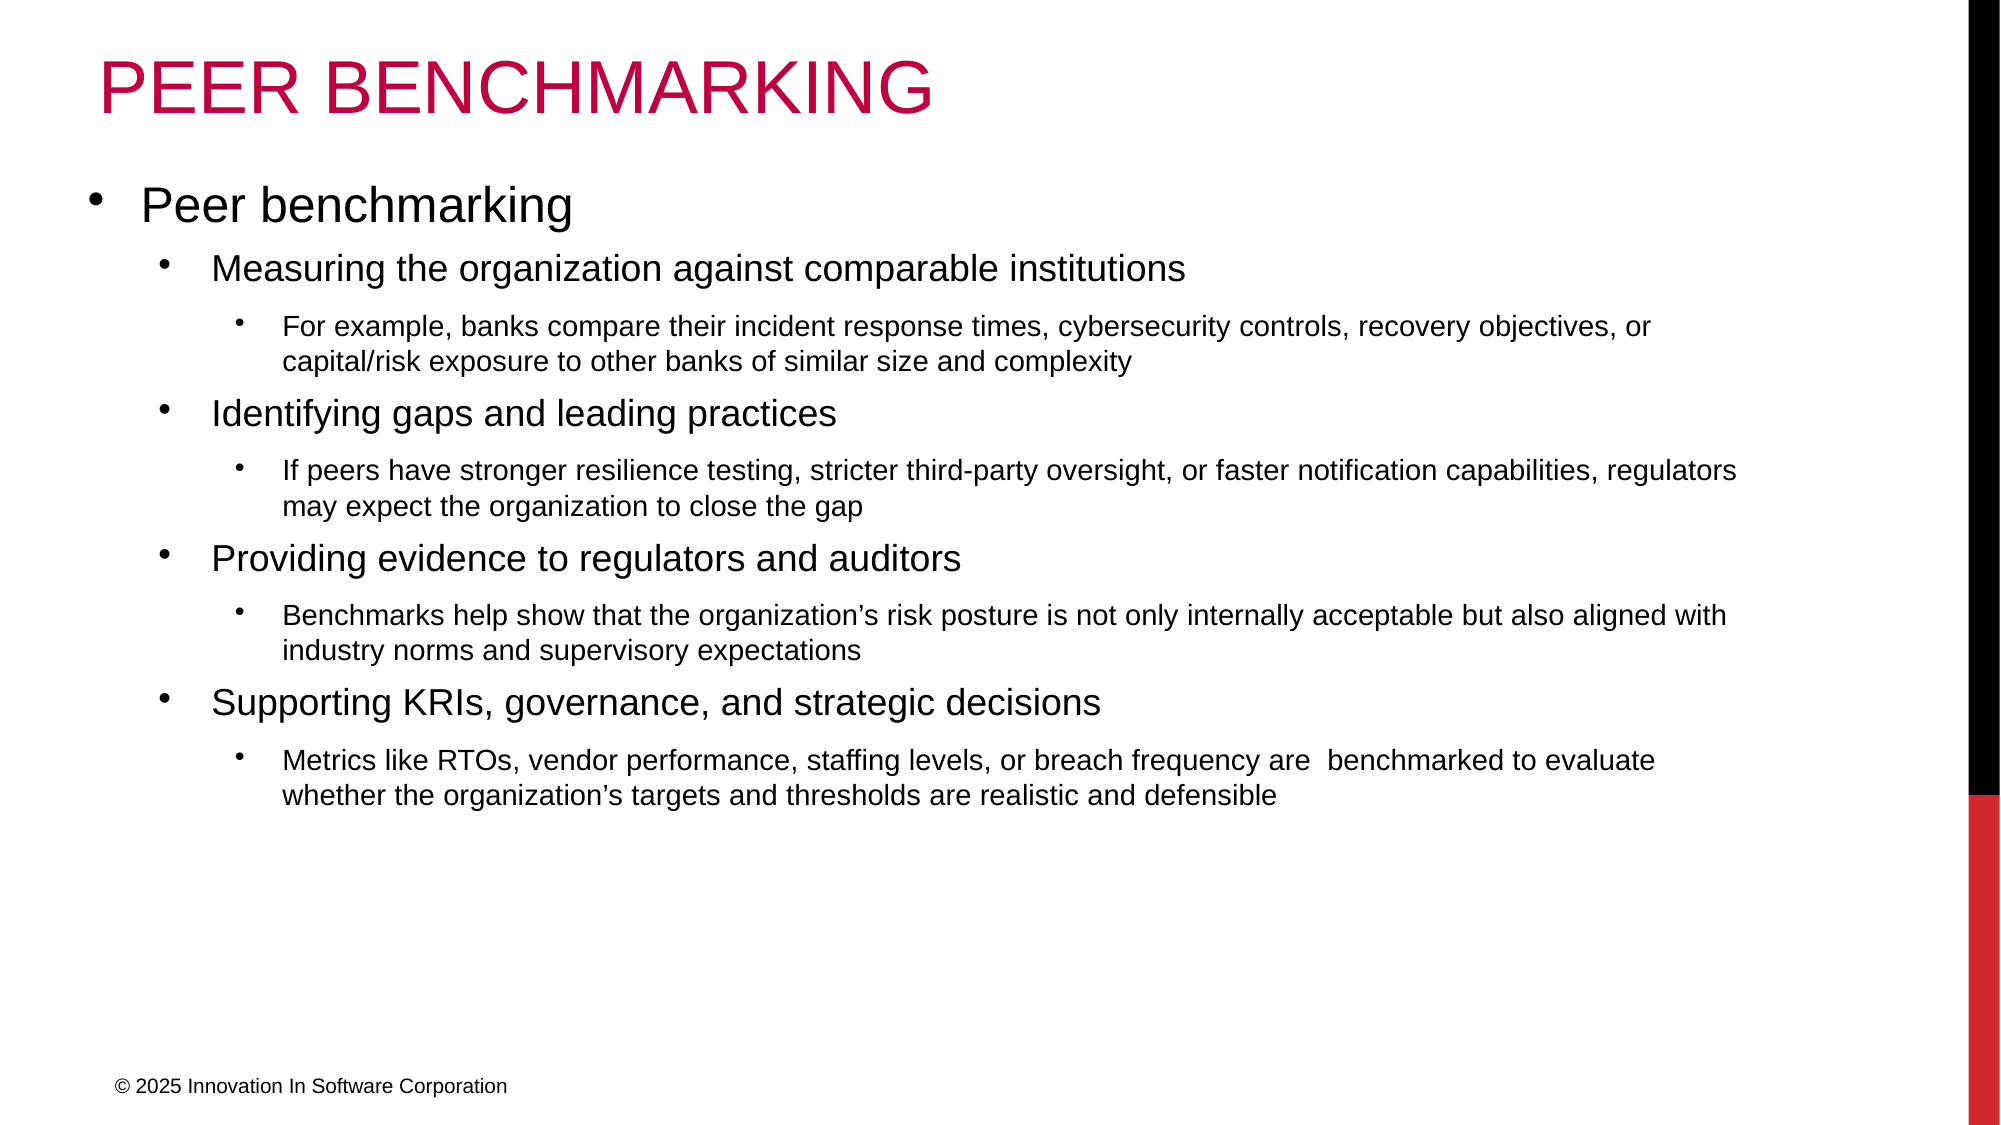

# Peer benchmarking
Peer benchmarking
Measuring the organization against comparable institutions
For example, banks compare their incident response times, cybersecurity controls, recovery objectives, or capital/risk exposure to other banks of similar size and complexity
Identifying gaps and leading practices
If peers have stronger resilience testing, stricter third-party oversight, or faster notification capabilities, regulators may expect the organization to close the gap
Providing evidence to regulators and auditors
Benchmarks help show that the organization’s risk posture is not only internally acceptable but also aligned with industry norms and supervisory expectations
Supporting KRIs, governance, and strategic decisions
Metrics like RTOs, vendor performance, staffing levels, or breach frequency are  benchmarked to evaluate whether the organization’s targets and thresholds are realistic and defensible
© 2025 Innovation In Software Corporation